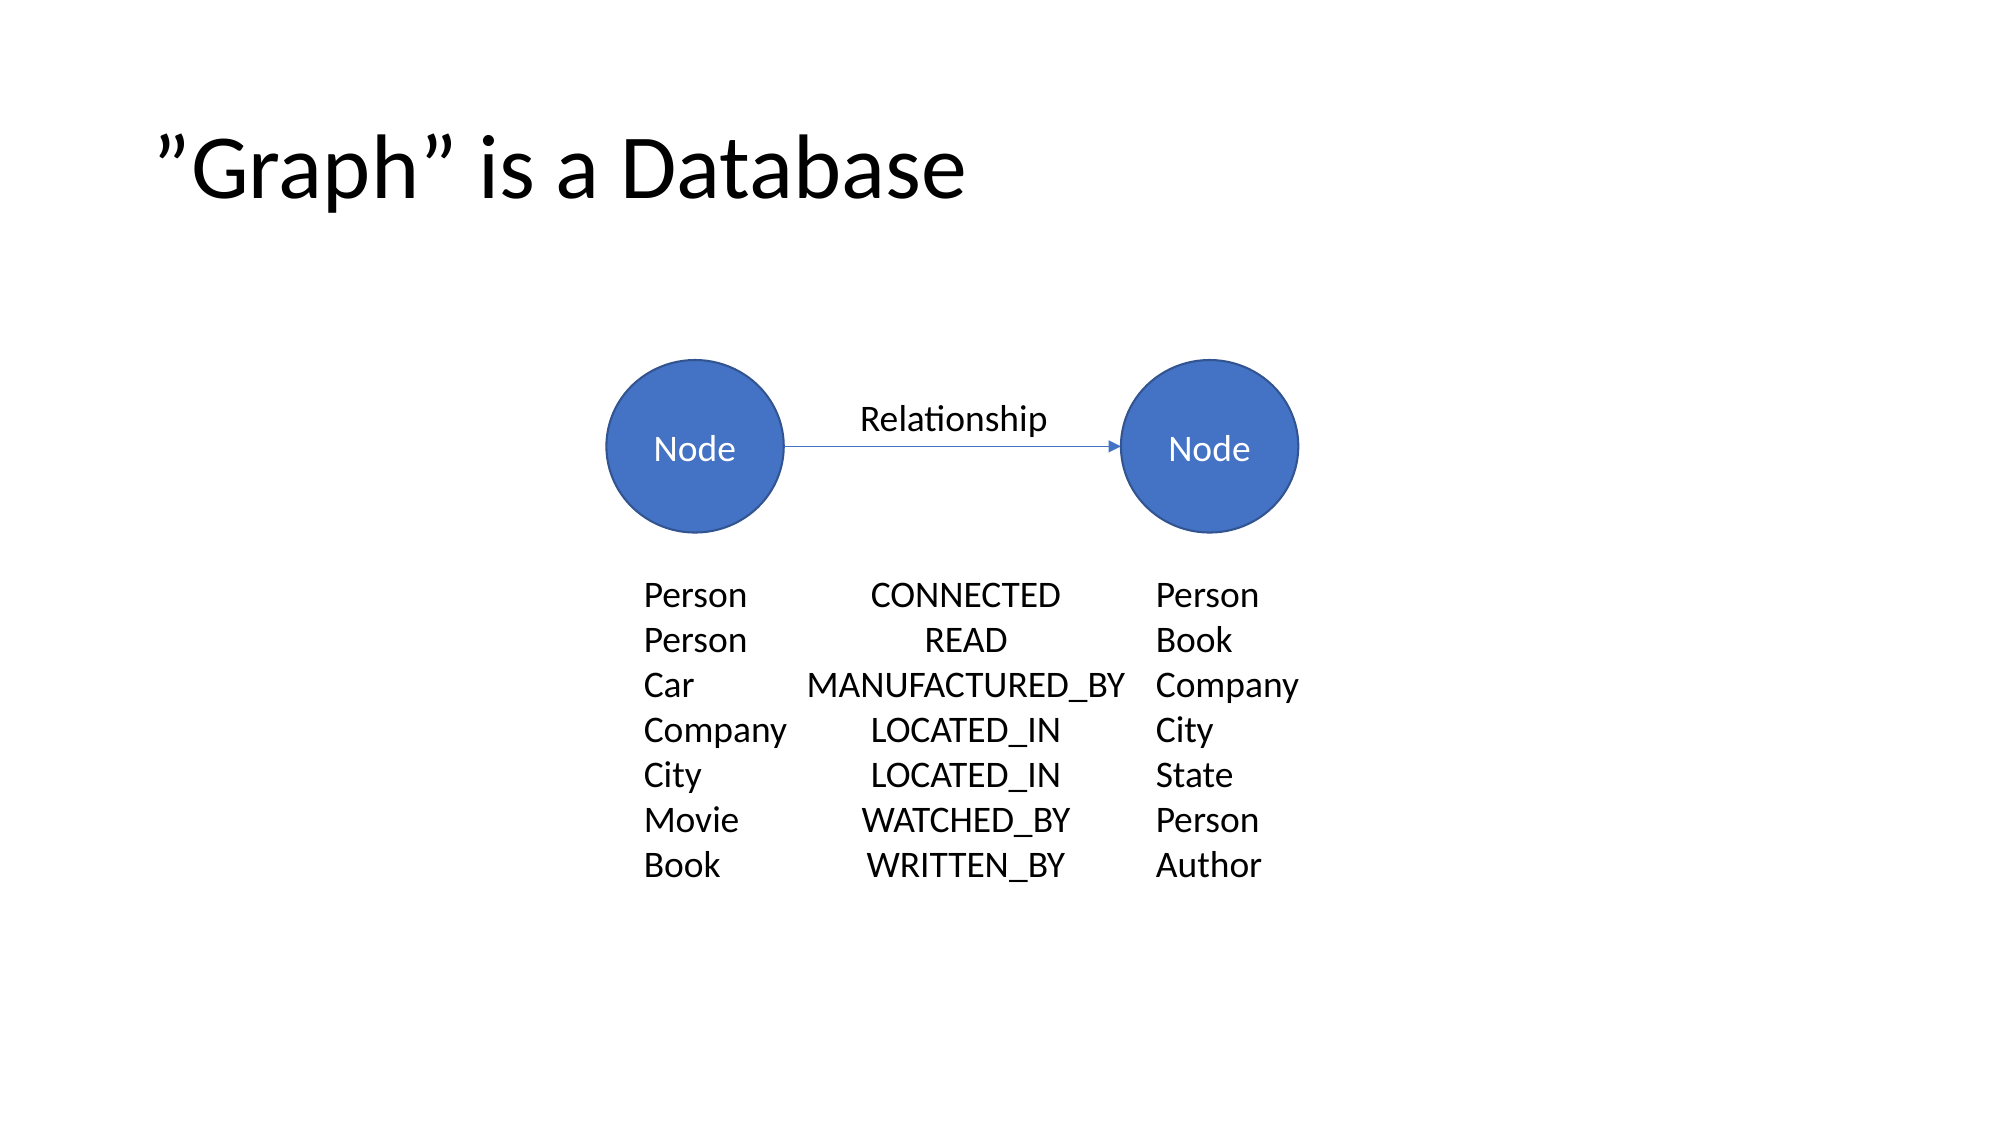

# ”Graph” is a Database
Node
Node
Relationship
Person
Person
Car
Company
City
Movie
Book
CONNECTED
READ
MANUFACTURED_BY
LOCATED_IN
LOCATED_IN
WATCHED_BY
WRITTEN_BY
Person
Book
Company
City
State
Person
Author